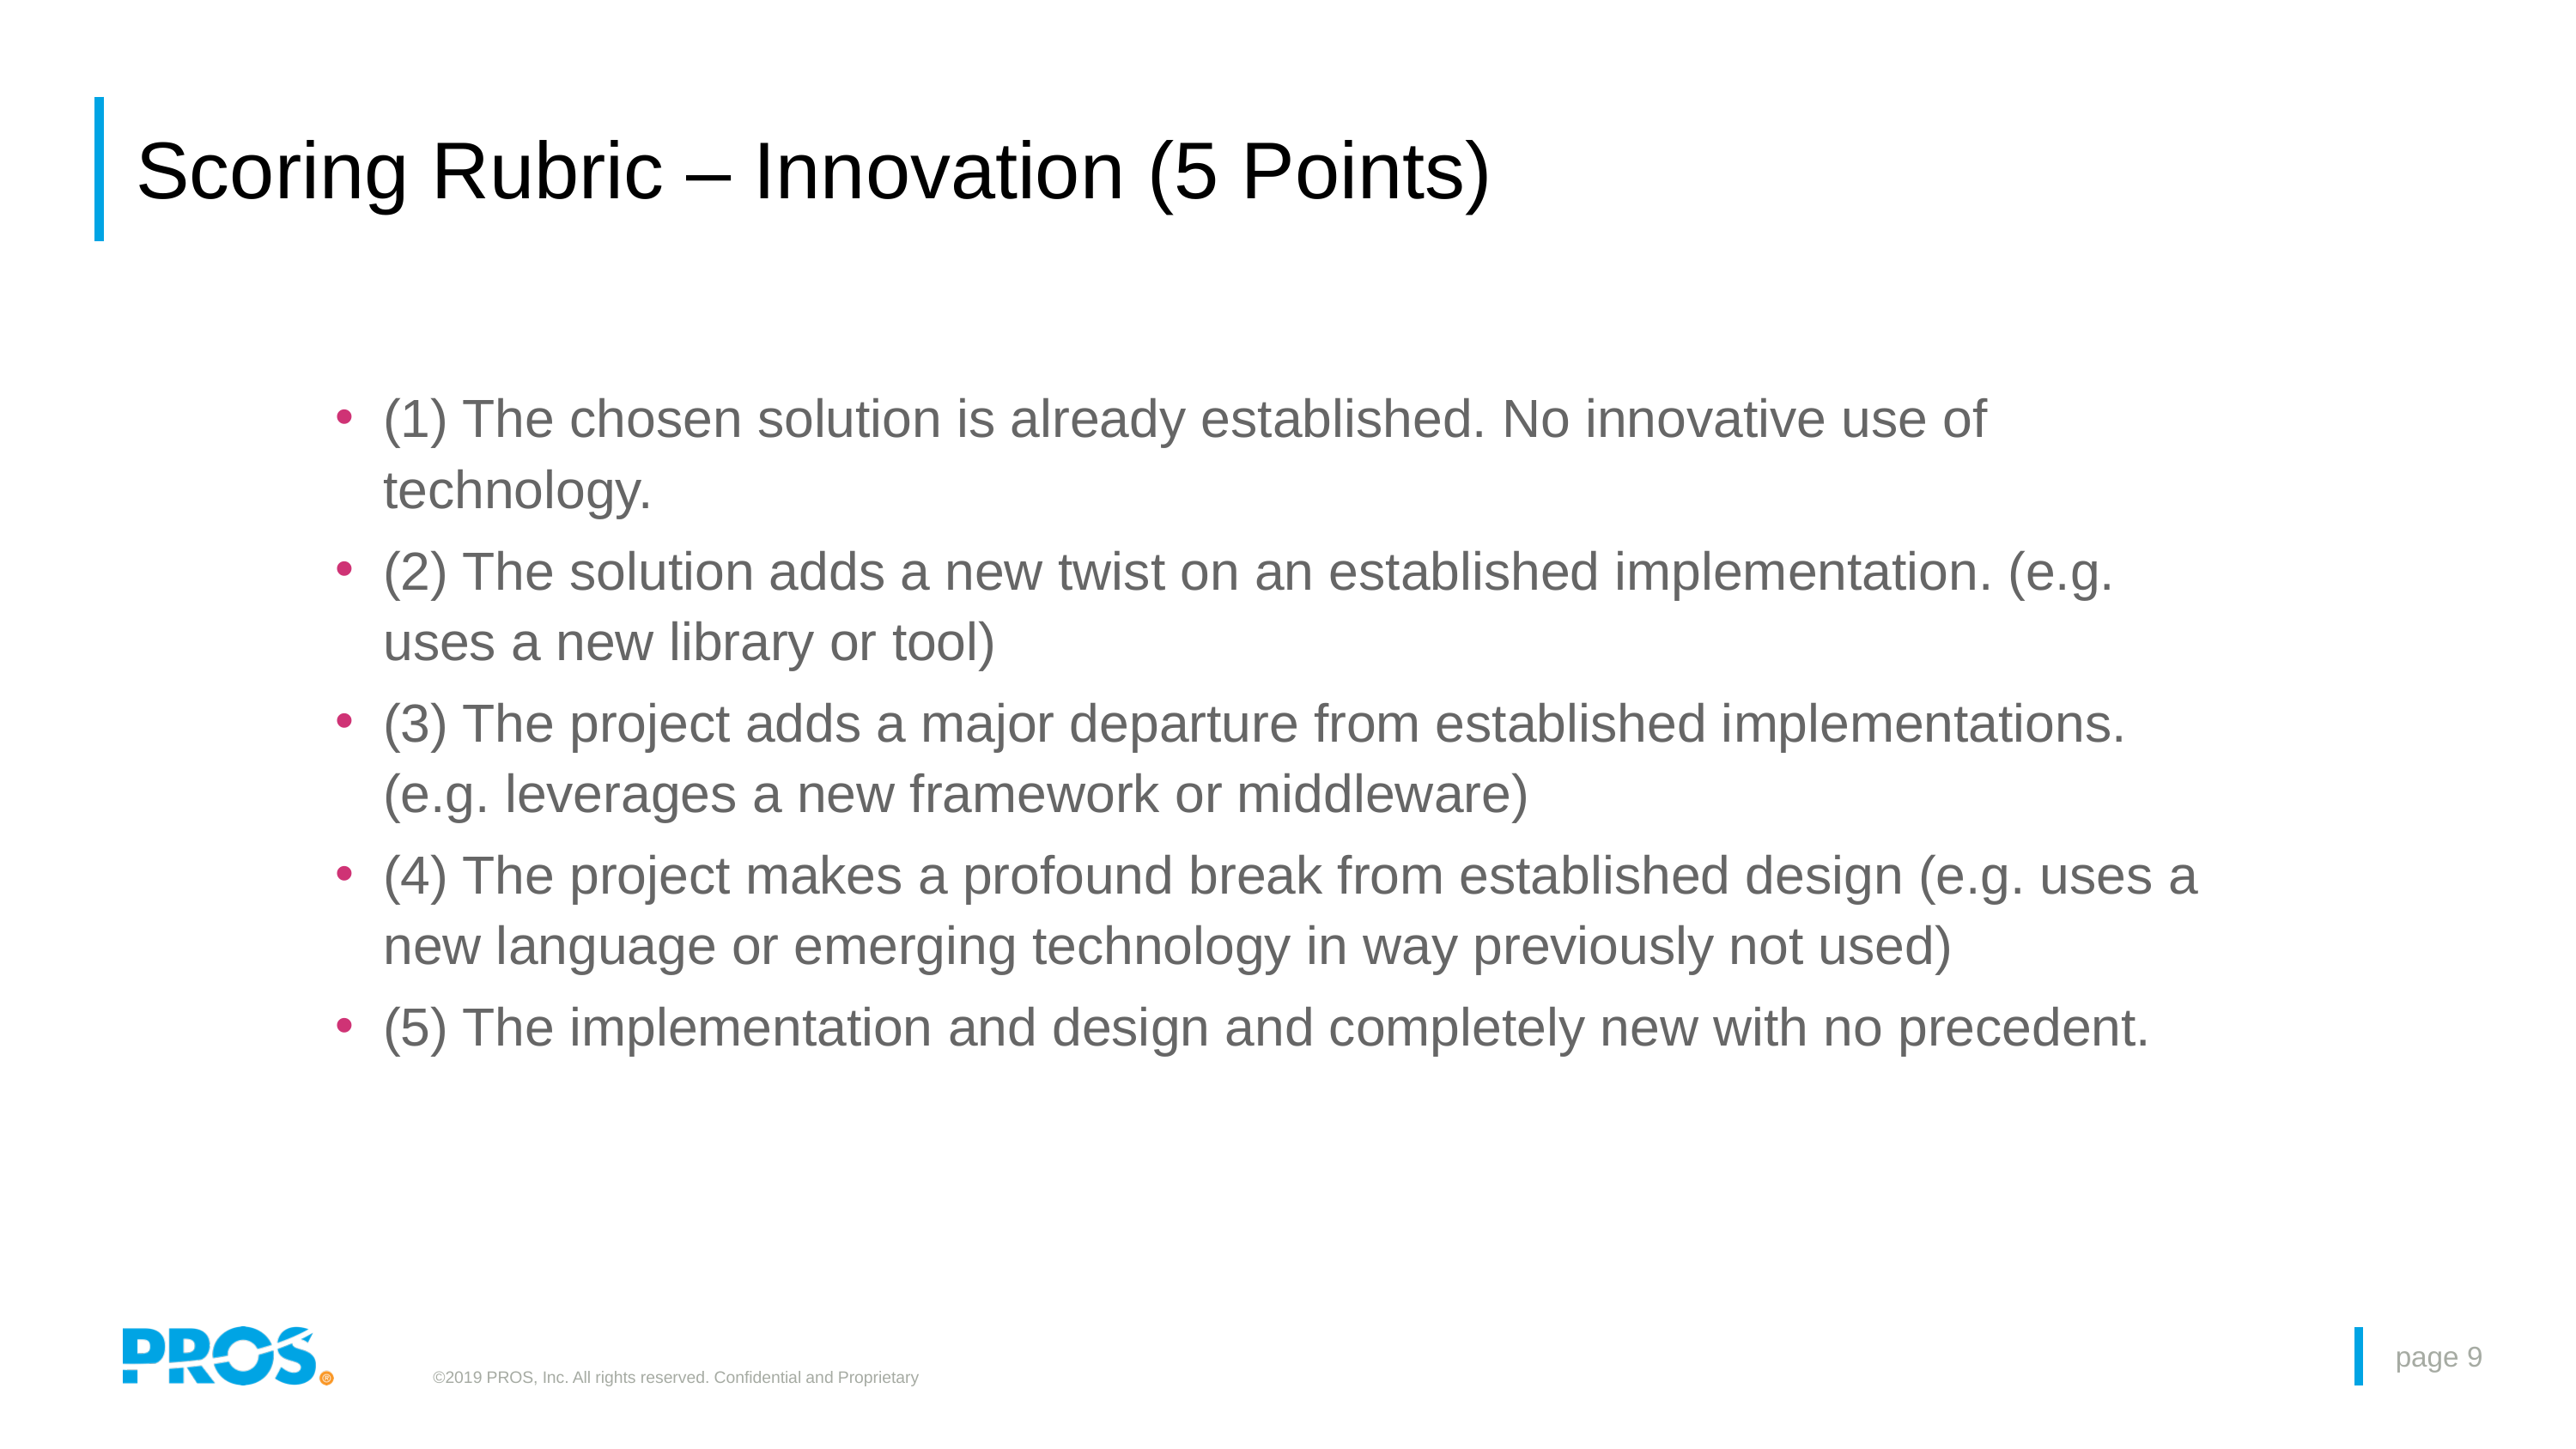

# Scoring Rubric – Innovation (5 Points)
(1) The chosen solution is already established. No innovative use of technology.
(2) The solution adds a new twist on an established implementation. (e.g. uses a new library or tool)
(3) The project adds a major departure from established implementations. (e.g. leverages a new framework or middleware)
(4) The project makes a profound break from established design (e.g. uses a new language or emerging technology in way previously not used)
(5) The implementation and design and completely new with no precedent.